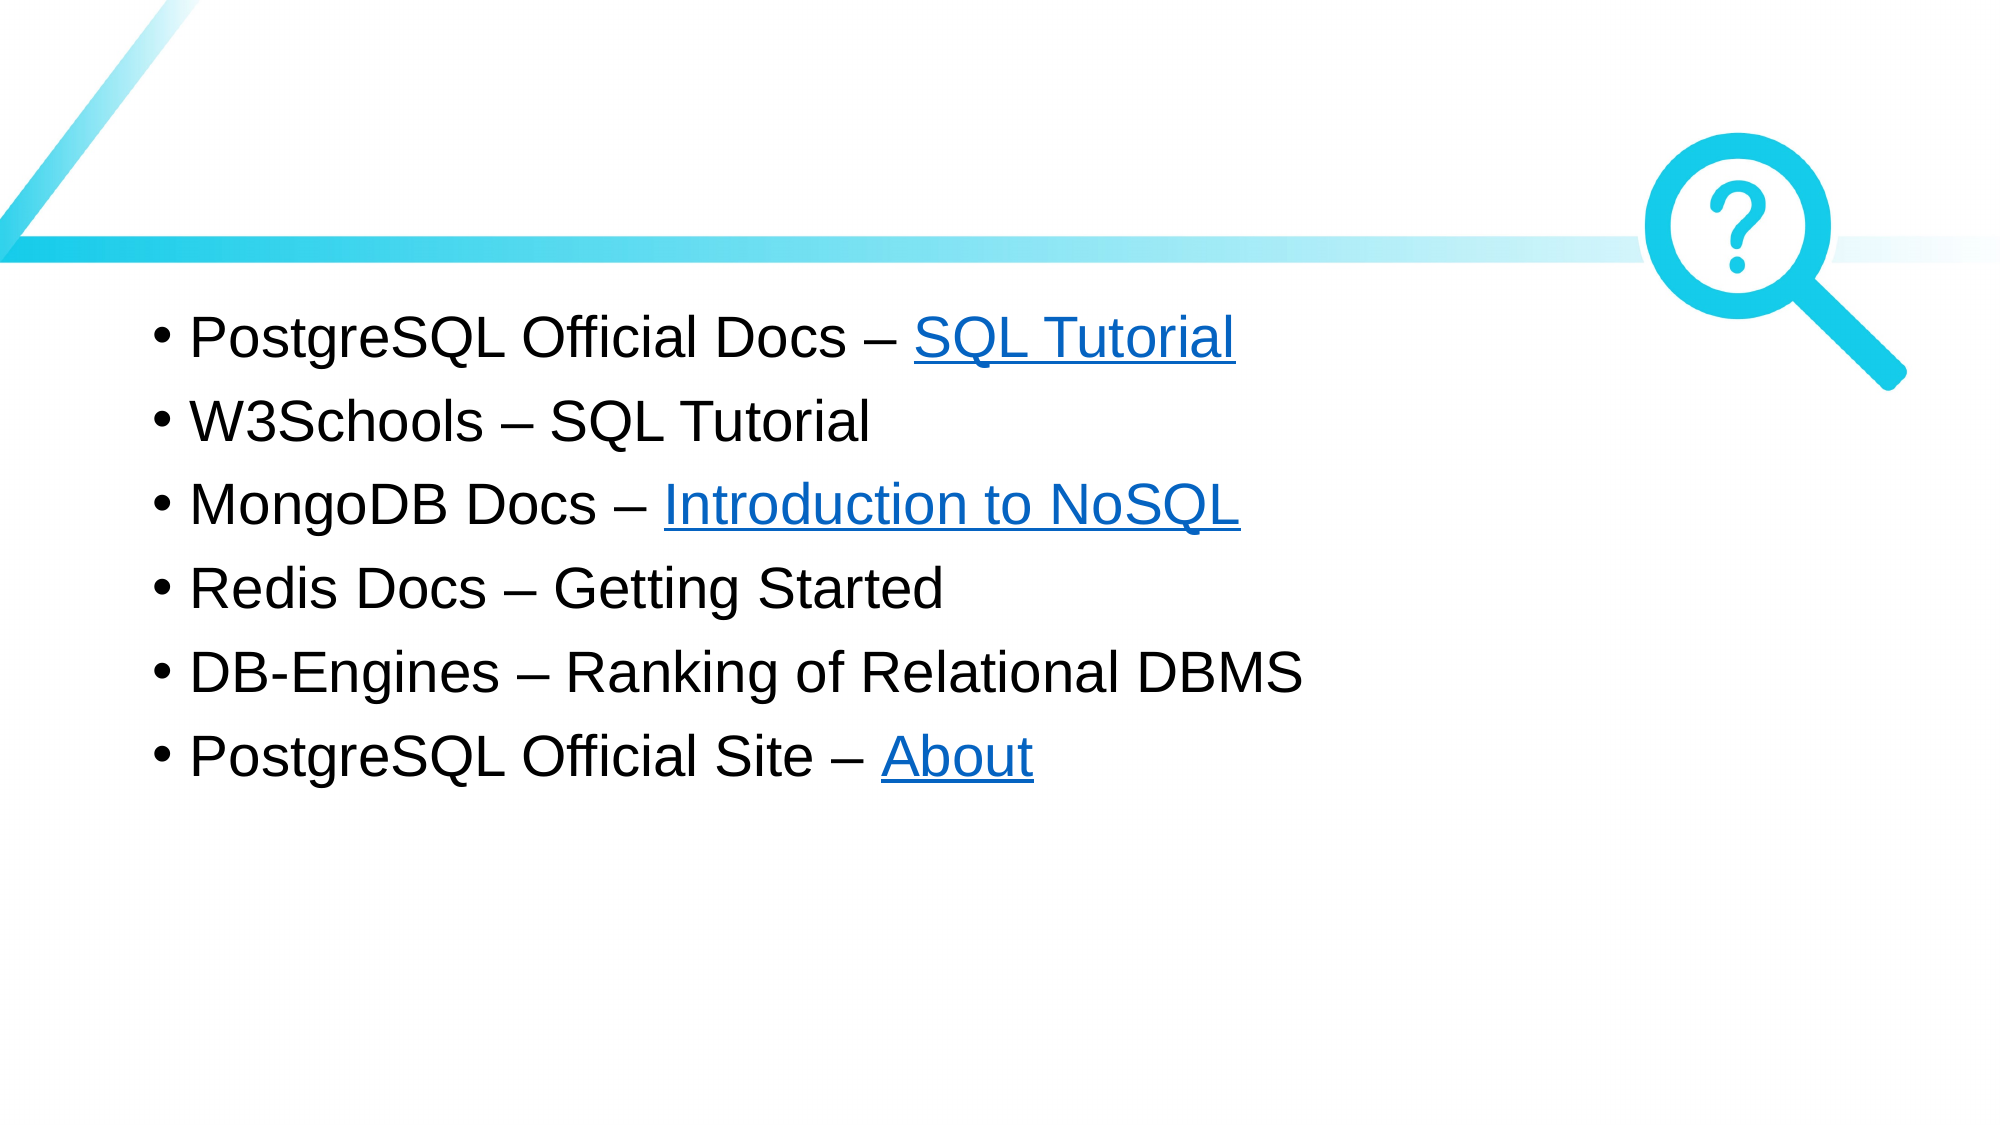

#
PostgreSQL Official Docs – SQL Tutorial
W3Schools – SQL Tutorial
MongoDB Docs – Introduction to NoSQL
Redis Docs – Getting Started
DB‑Engines – Ranking of Relational DBMS
PostgreSQL Official Site – About